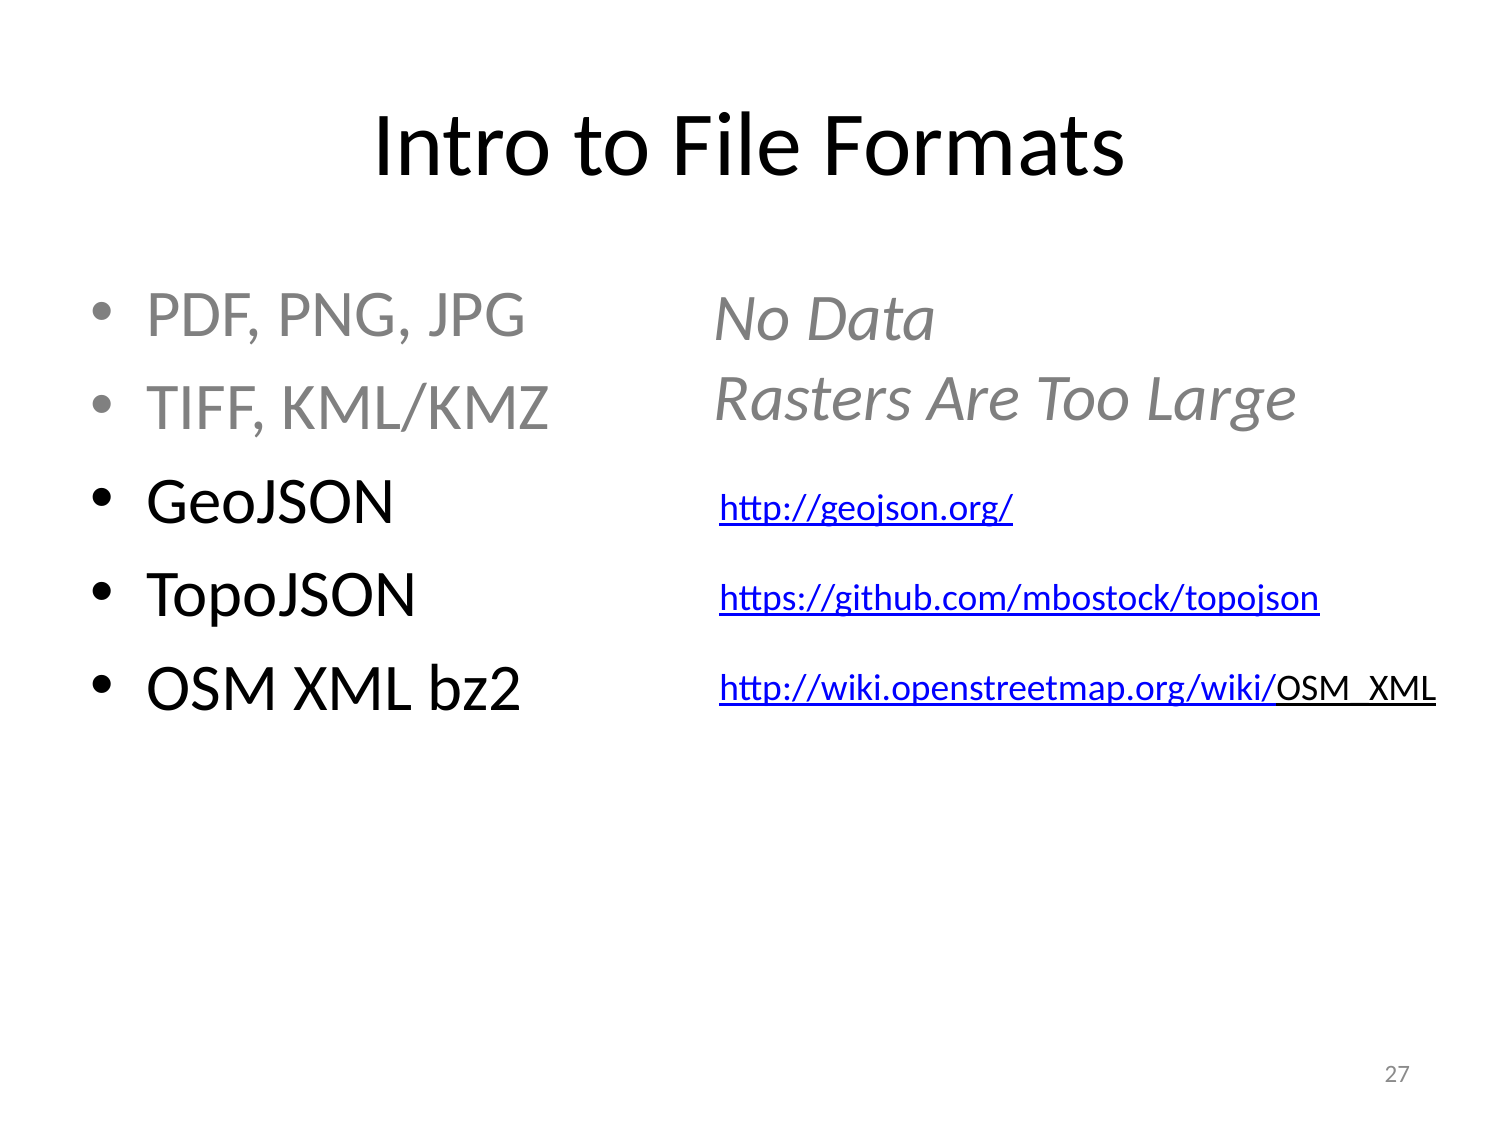

# Intro to File Formats
PDF, PNG, JPG
TIFF, KML/KMZ
GeoJSON
TopoJSON
OSM XML bz2
No Data
Rasters Are Too Large
http://geojson.org/

https://github.com/mbostock/topojson

http://wiki.openstreetmap.org/wiki/OSM_XML
27